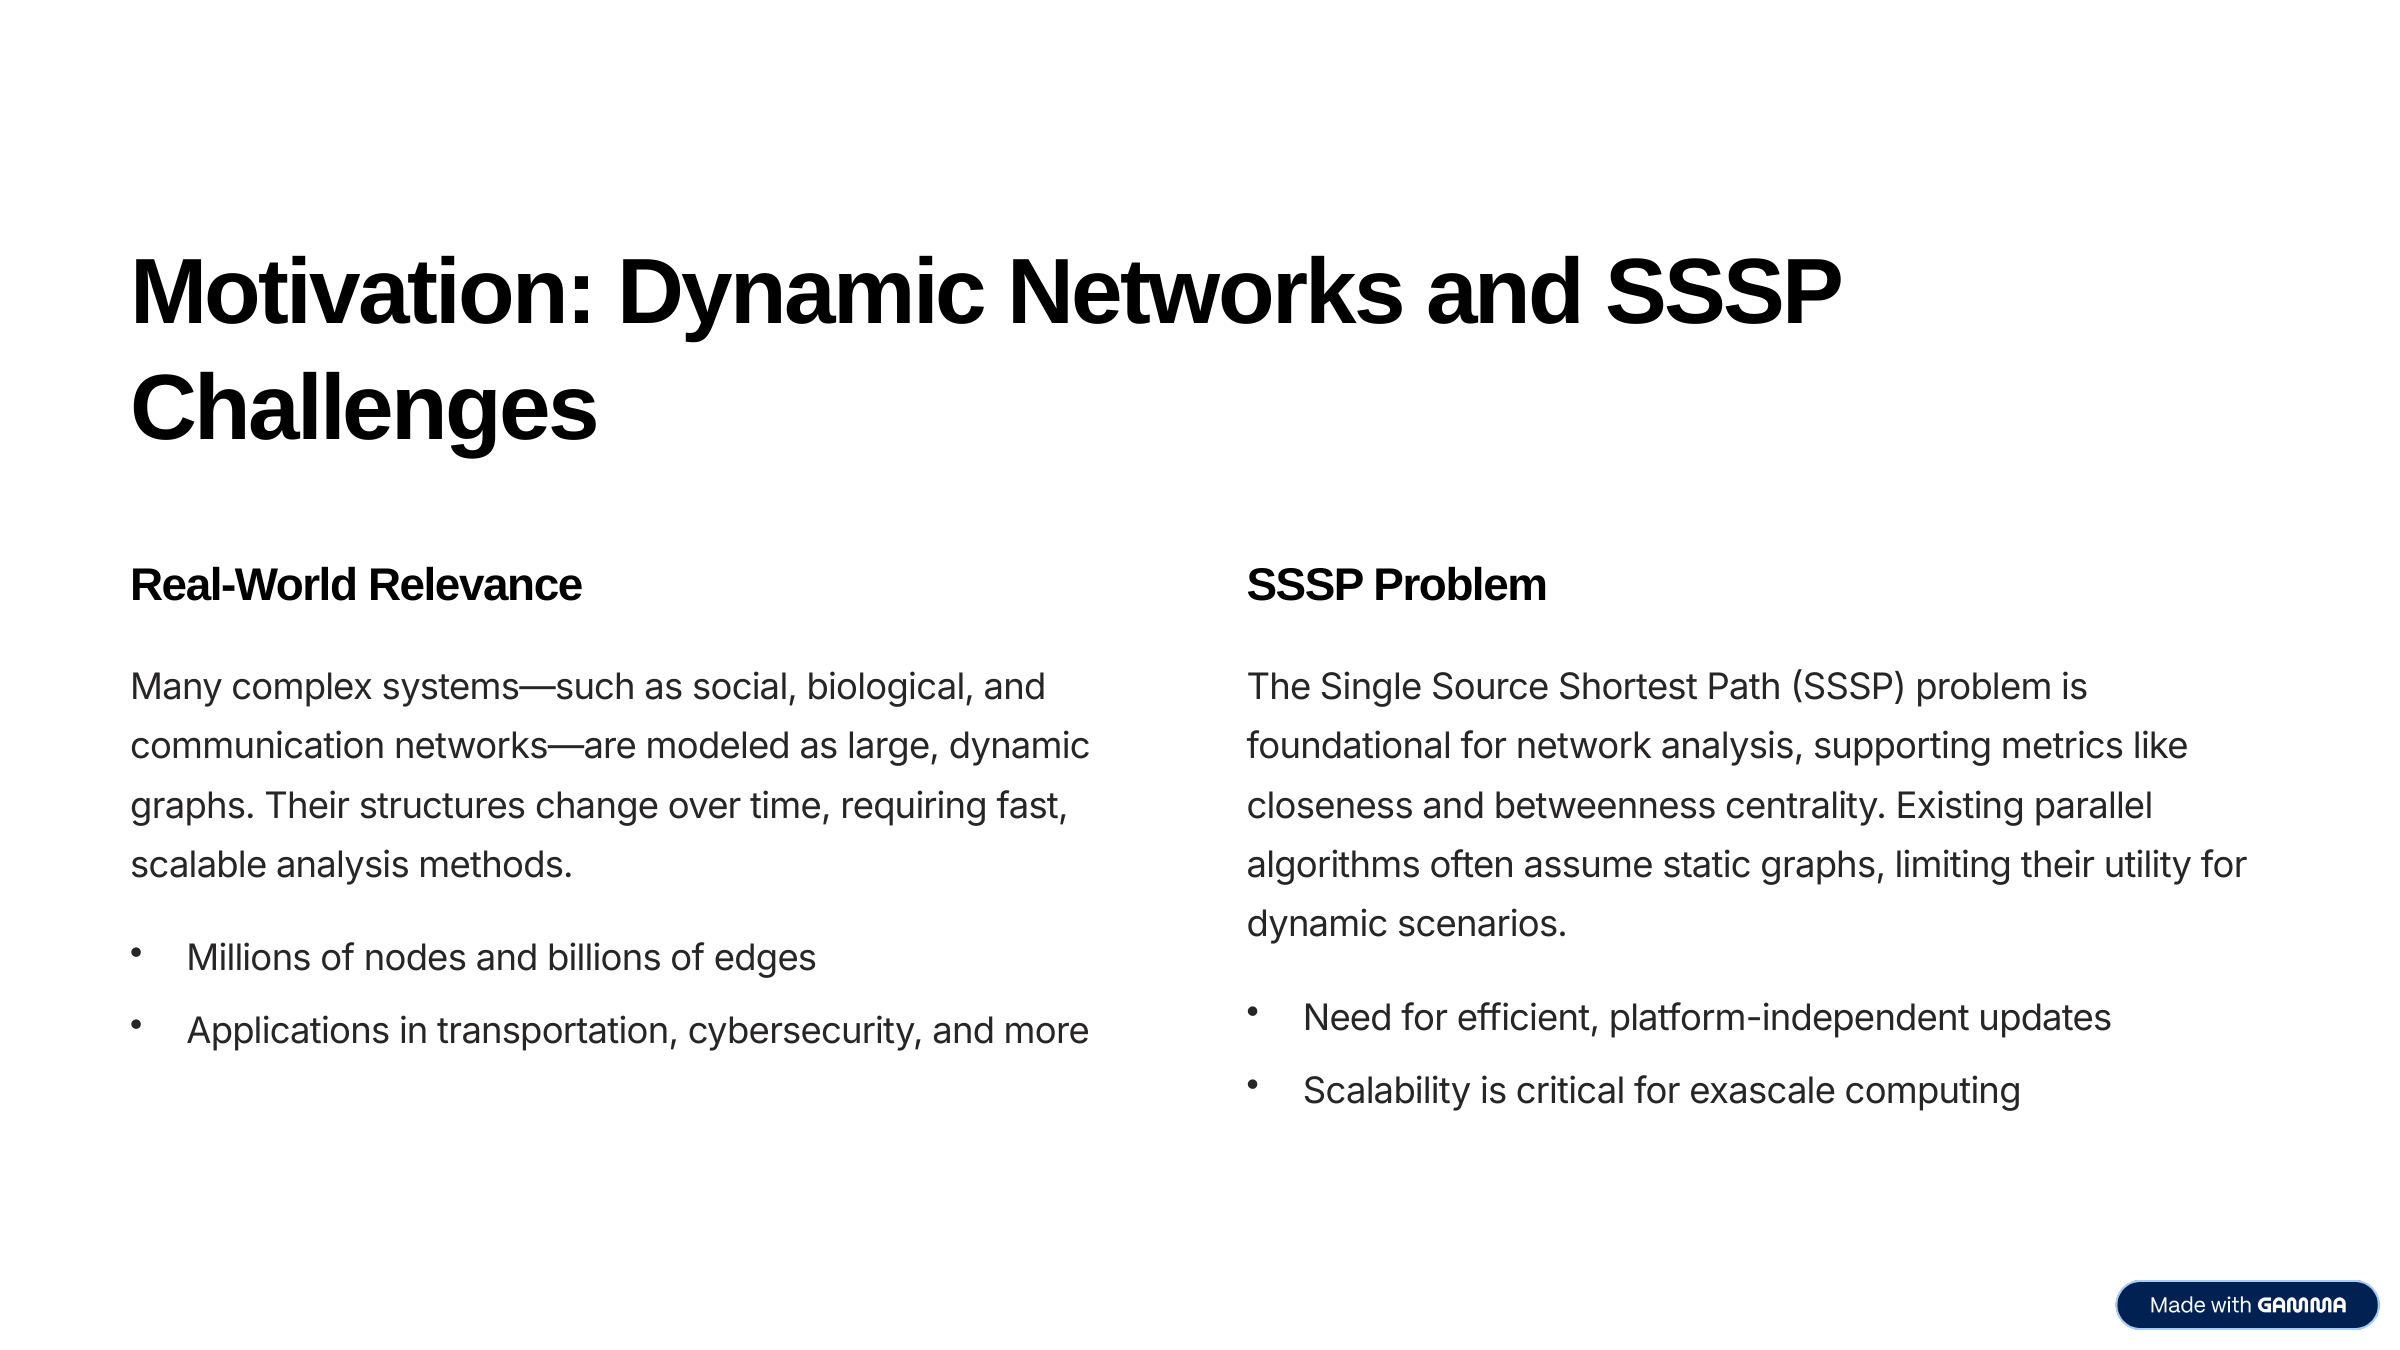

Motivation: Dynamic Networks and SSSP Challenges
Real-World Relevance
SSSP Problem
Many complex systems—such as social, biological, and communication networks—are modeled as large, dynamic graphs. Their structures change over time, requiring fast, scalable analysis methods.
The Single Source Shortest Path (SSSP) problem is foundational for network analysis, supporting metrics like closeness and betweenness centrality. Existing parallel algorithms often assume static graphs, limiting their utility for dynamic scenarios.
Millions of nodes and billions of edges
Need for efficient, platform-independent updates
Applications in transportation, cybersecurity, and more
Scalability is critical for exascale computing